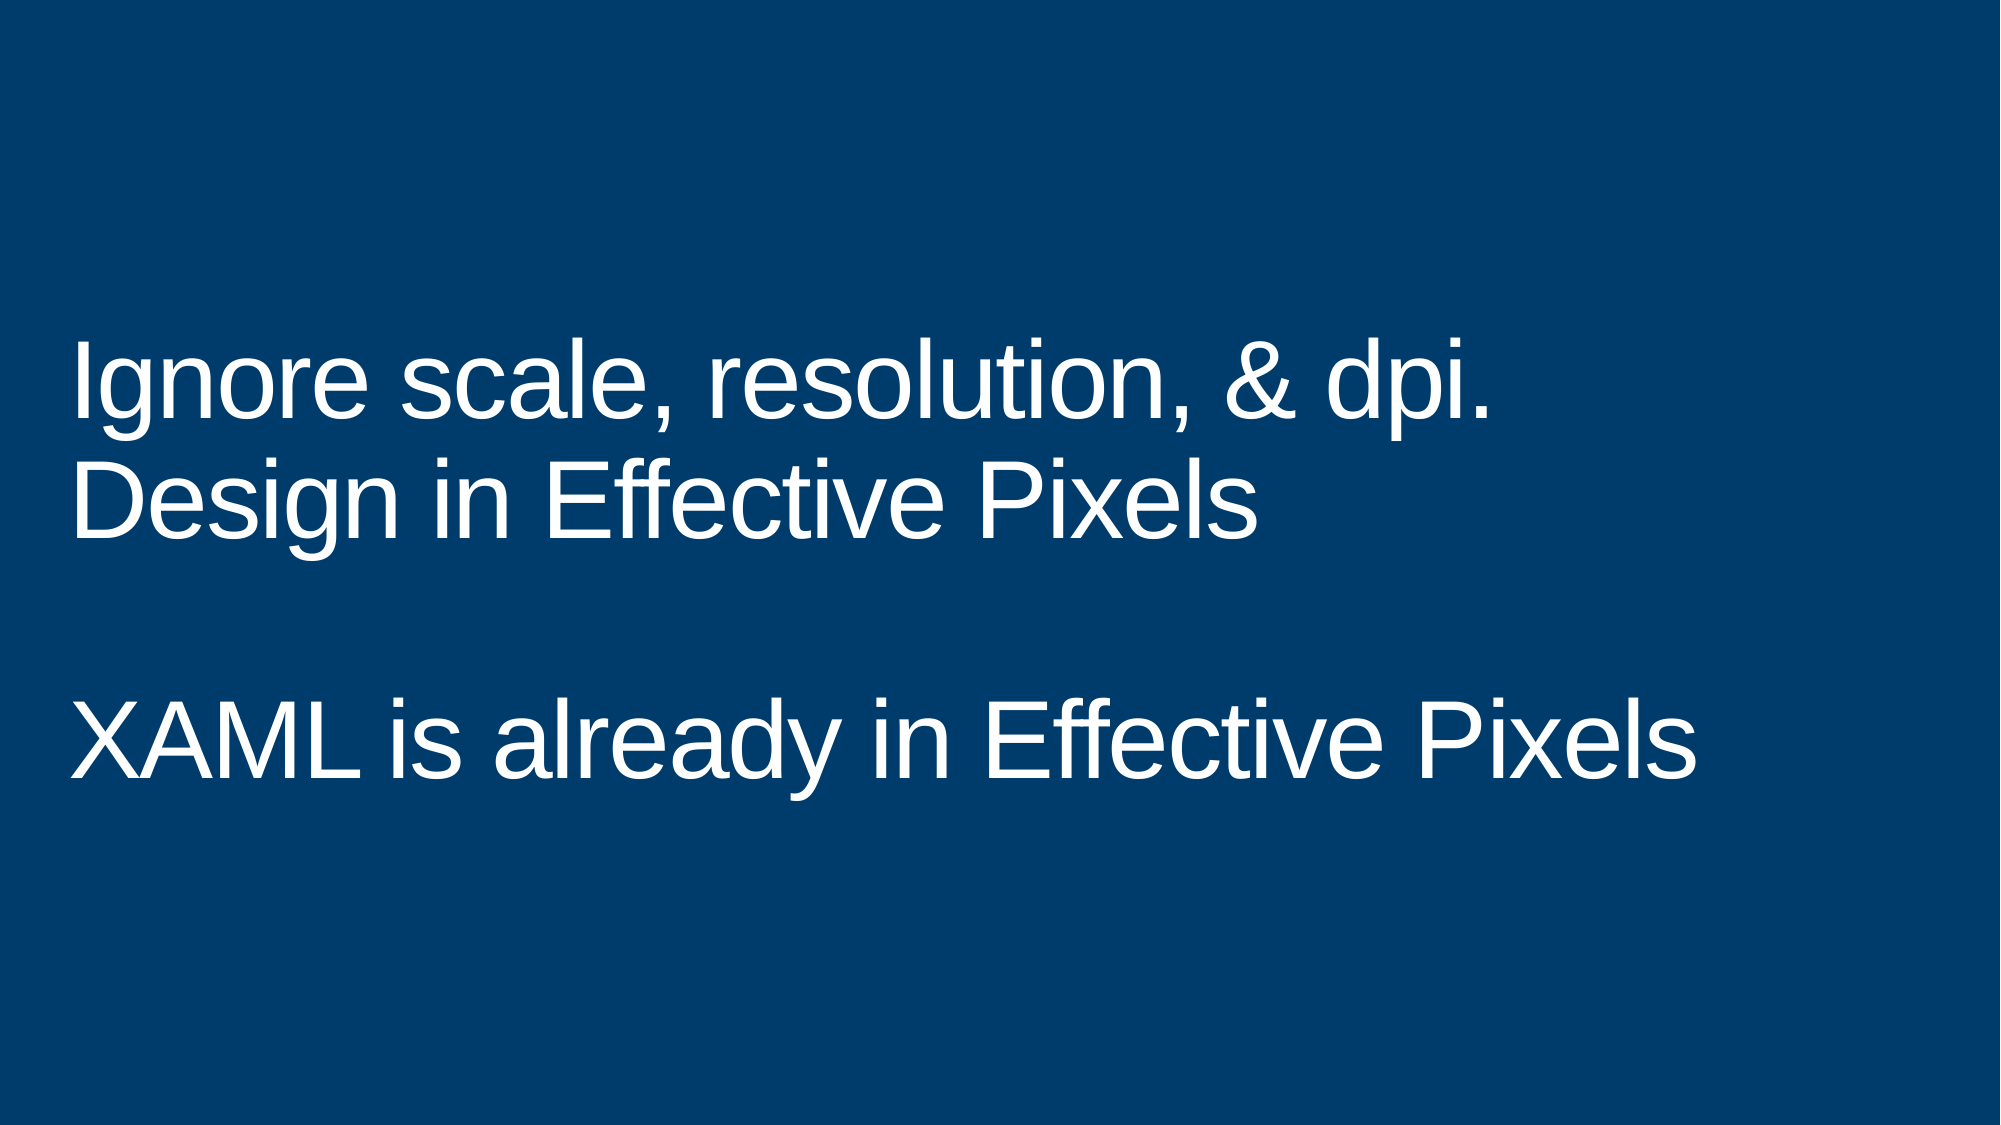

# Ignore scale, resolution, & dpi. Design in Effective Pixels XAML is already in Effective Pixels